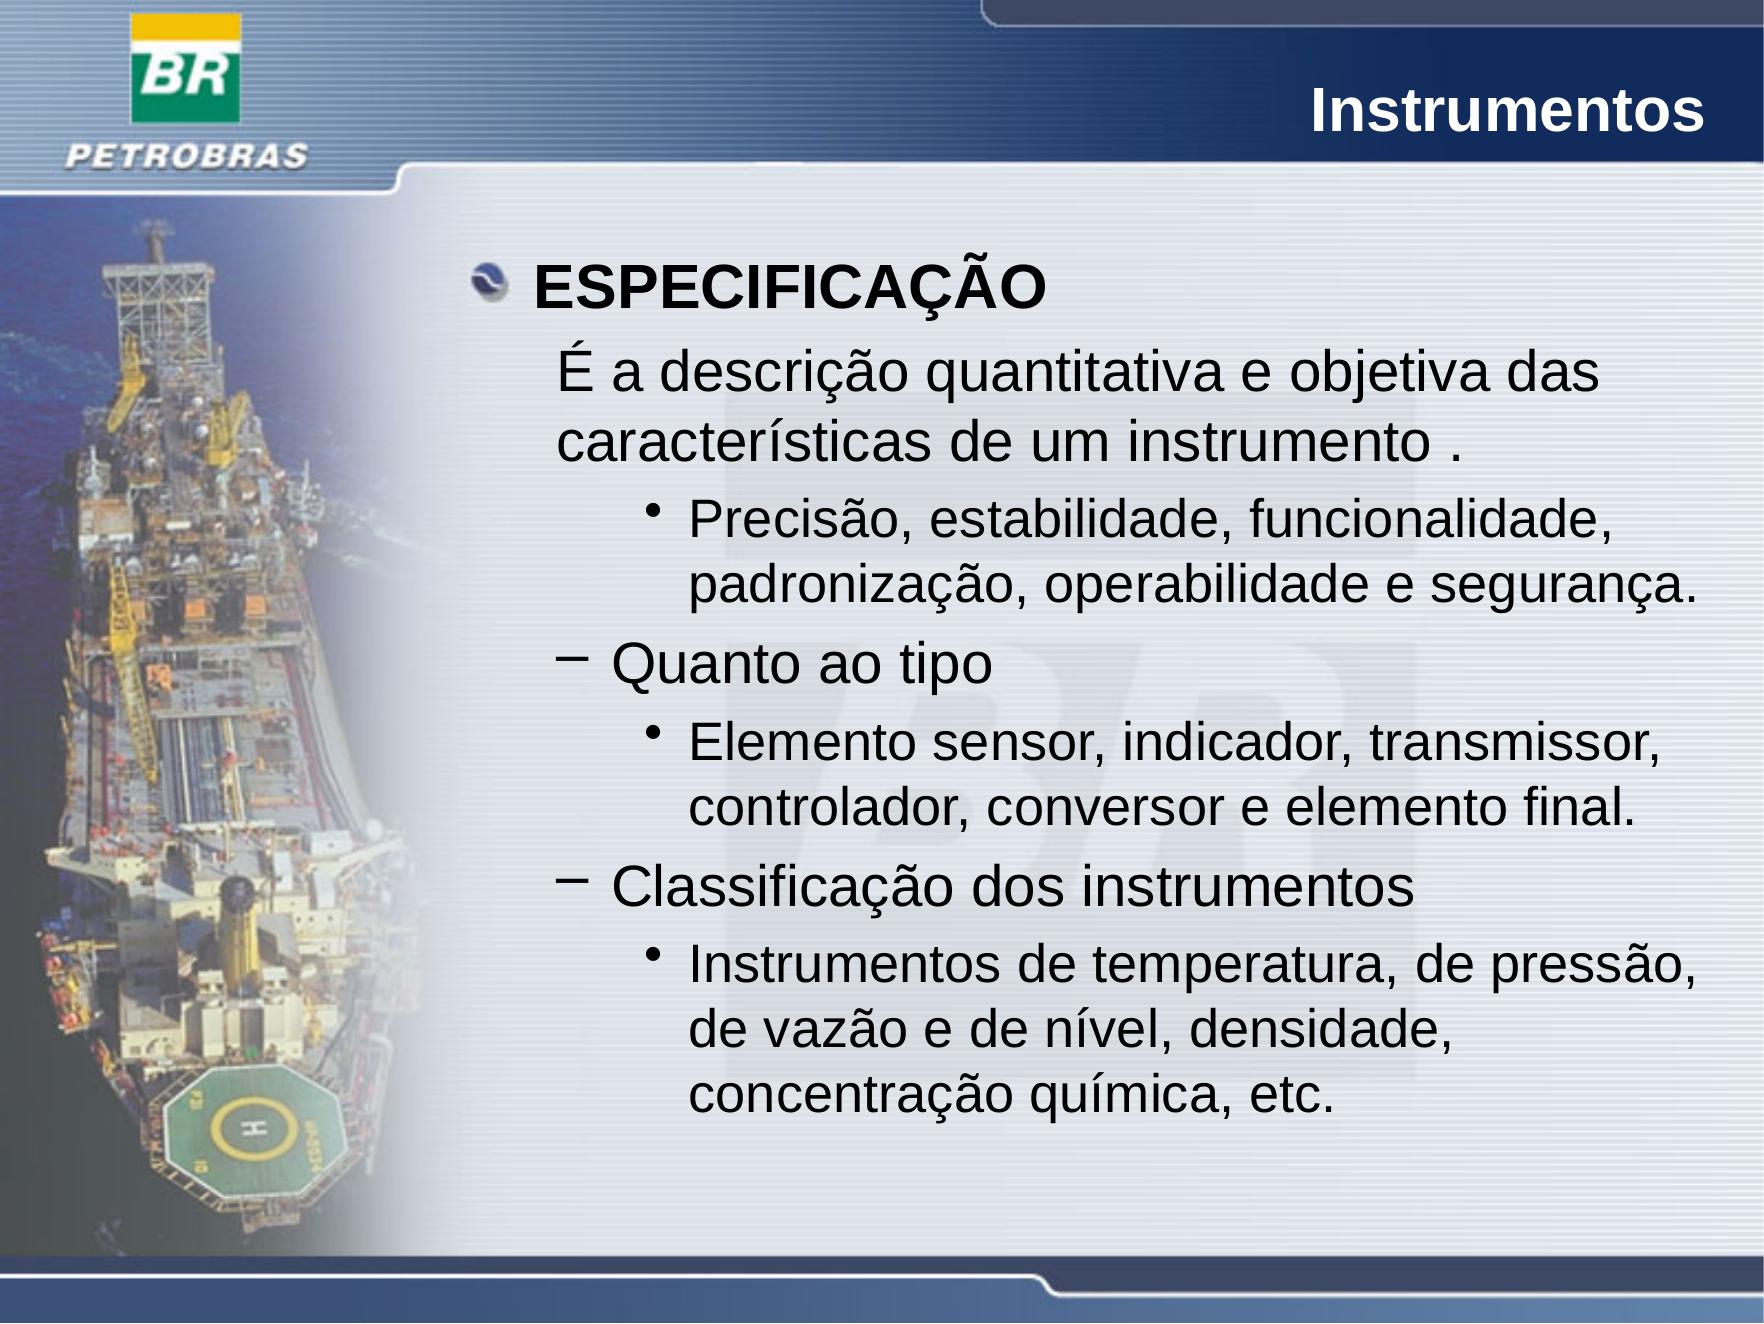

# Instrumentos
ESPECIFICAÇÃO
É a descrição quantitativa e objetiva das características de um instrumento .
Precisão, estabilidade, funcionalidade, padronização, operabilidade e segurança.
Quanto ao tipo
Elemento sensor, indicador, transmissor, controlador, conversor e elemento final.
Classificação dos instrumentos
Instrumentos de temperatura, de pressão, de vazão e de nível, densidade, concentração química, etc.